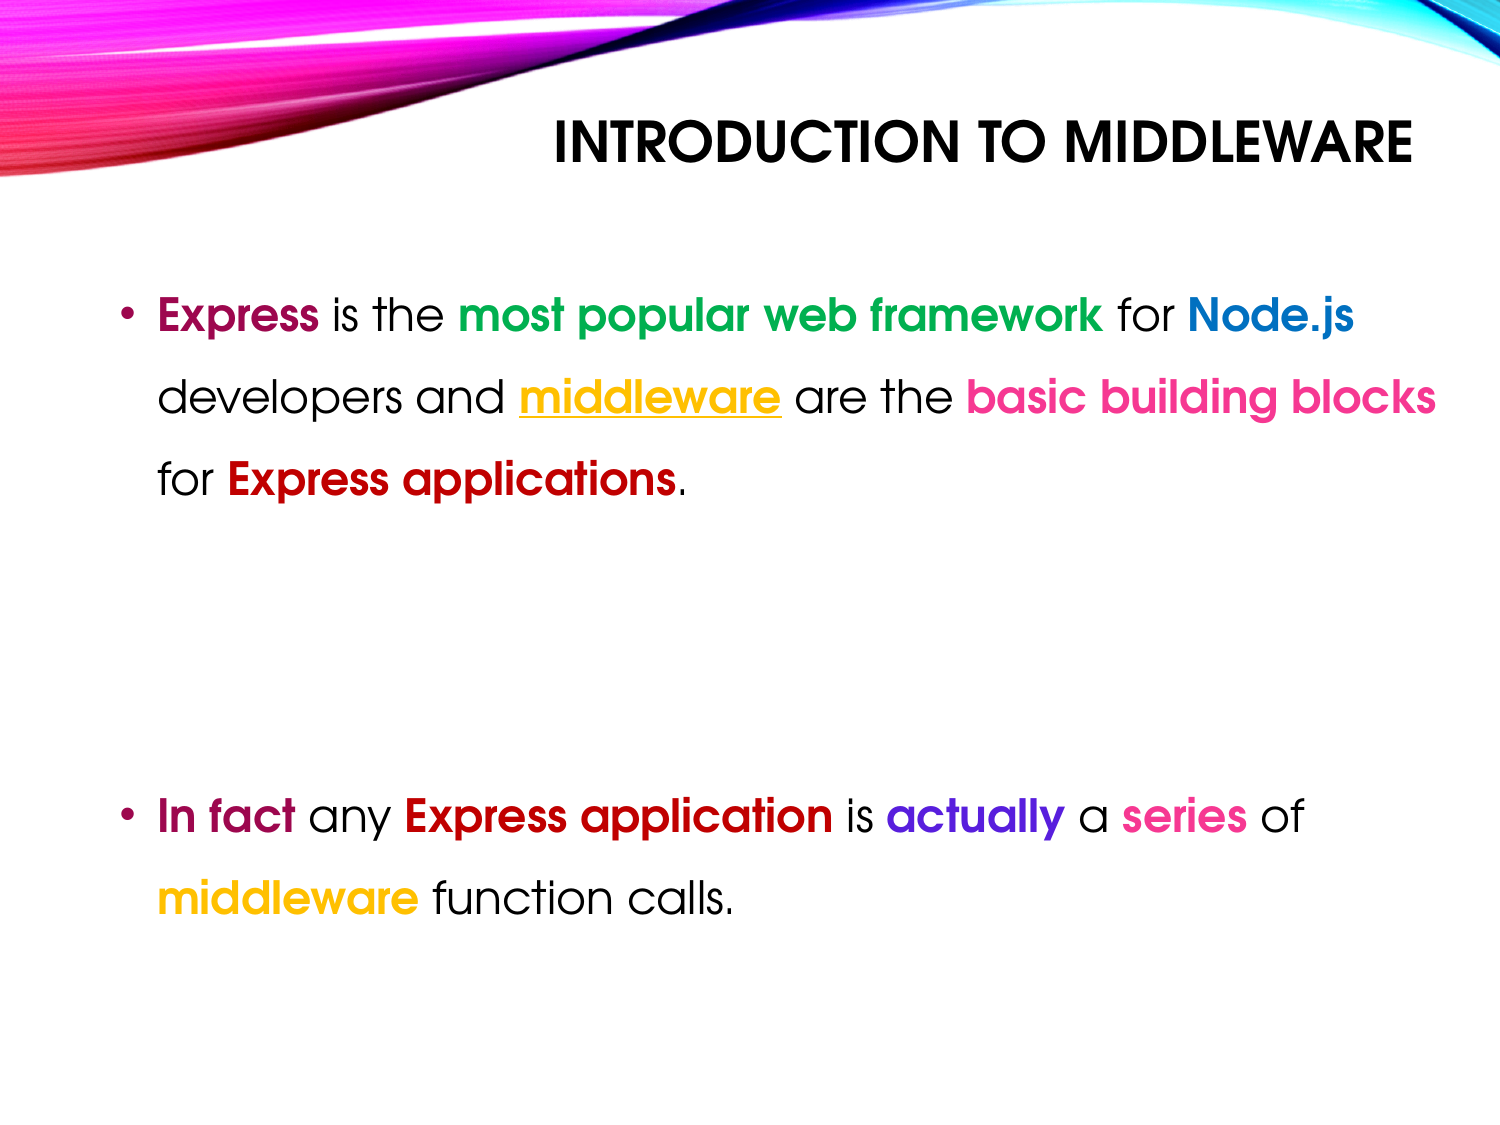

# Introduction to middleware
Express is the most popular web framework for Node.js developers and middleware are the basic building blocks for Express applications.

In fact any Express application is actually a series of middleware function calls.